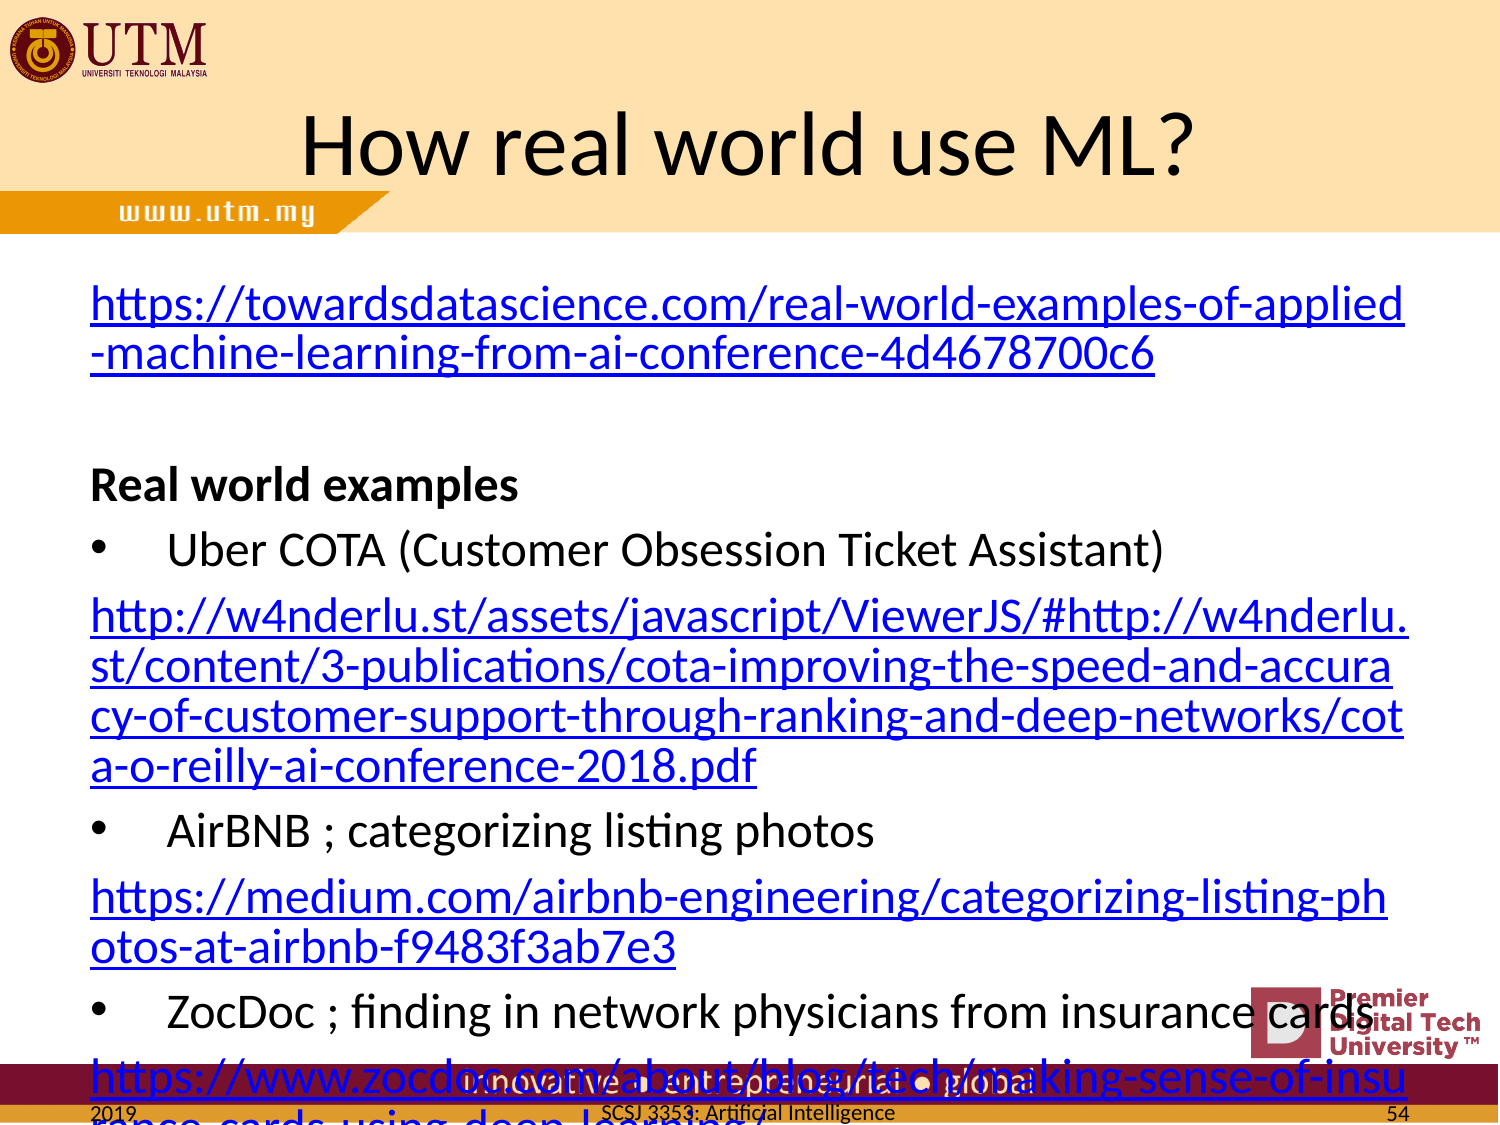

# How real world use ML?
https://towardsdatascience.com/real-world-examples-of-applied-machine-learning-from-ai-conference-4d4678700c6

Real world examples
Uber COTA (Customer Obsession Ticket Assistant)
http://w4nderlu.st/assets/javascript/ViewerJS/#http://w4nderlu.st/content/3-publications/cota-improving-the-speed-and-accuracy-of-customer-support-through-ranking-and-deep-networks/cota-o-reilly-ai-conference-2018.pdf
AirBNB ; categorizing listing photos
https://medium.com/airbnb-engineering/categorizing-listing-photos-at-airbnb-f9483f3ab7e3
ZocDoc ; finding in network physicians from insurance cards
https://www.zocdoc.com/about/blog/tech/making-sense-of-insurance-cards-using-deep-learning/
Spotify ; How does it know your kind of music?
https://medium.com/s/story/spotifys-discover-weekly-how-machine-learning-finds-your-new-music-19a41ab76efe

2019
54
SCSJ 3353: Artificial Intelligence